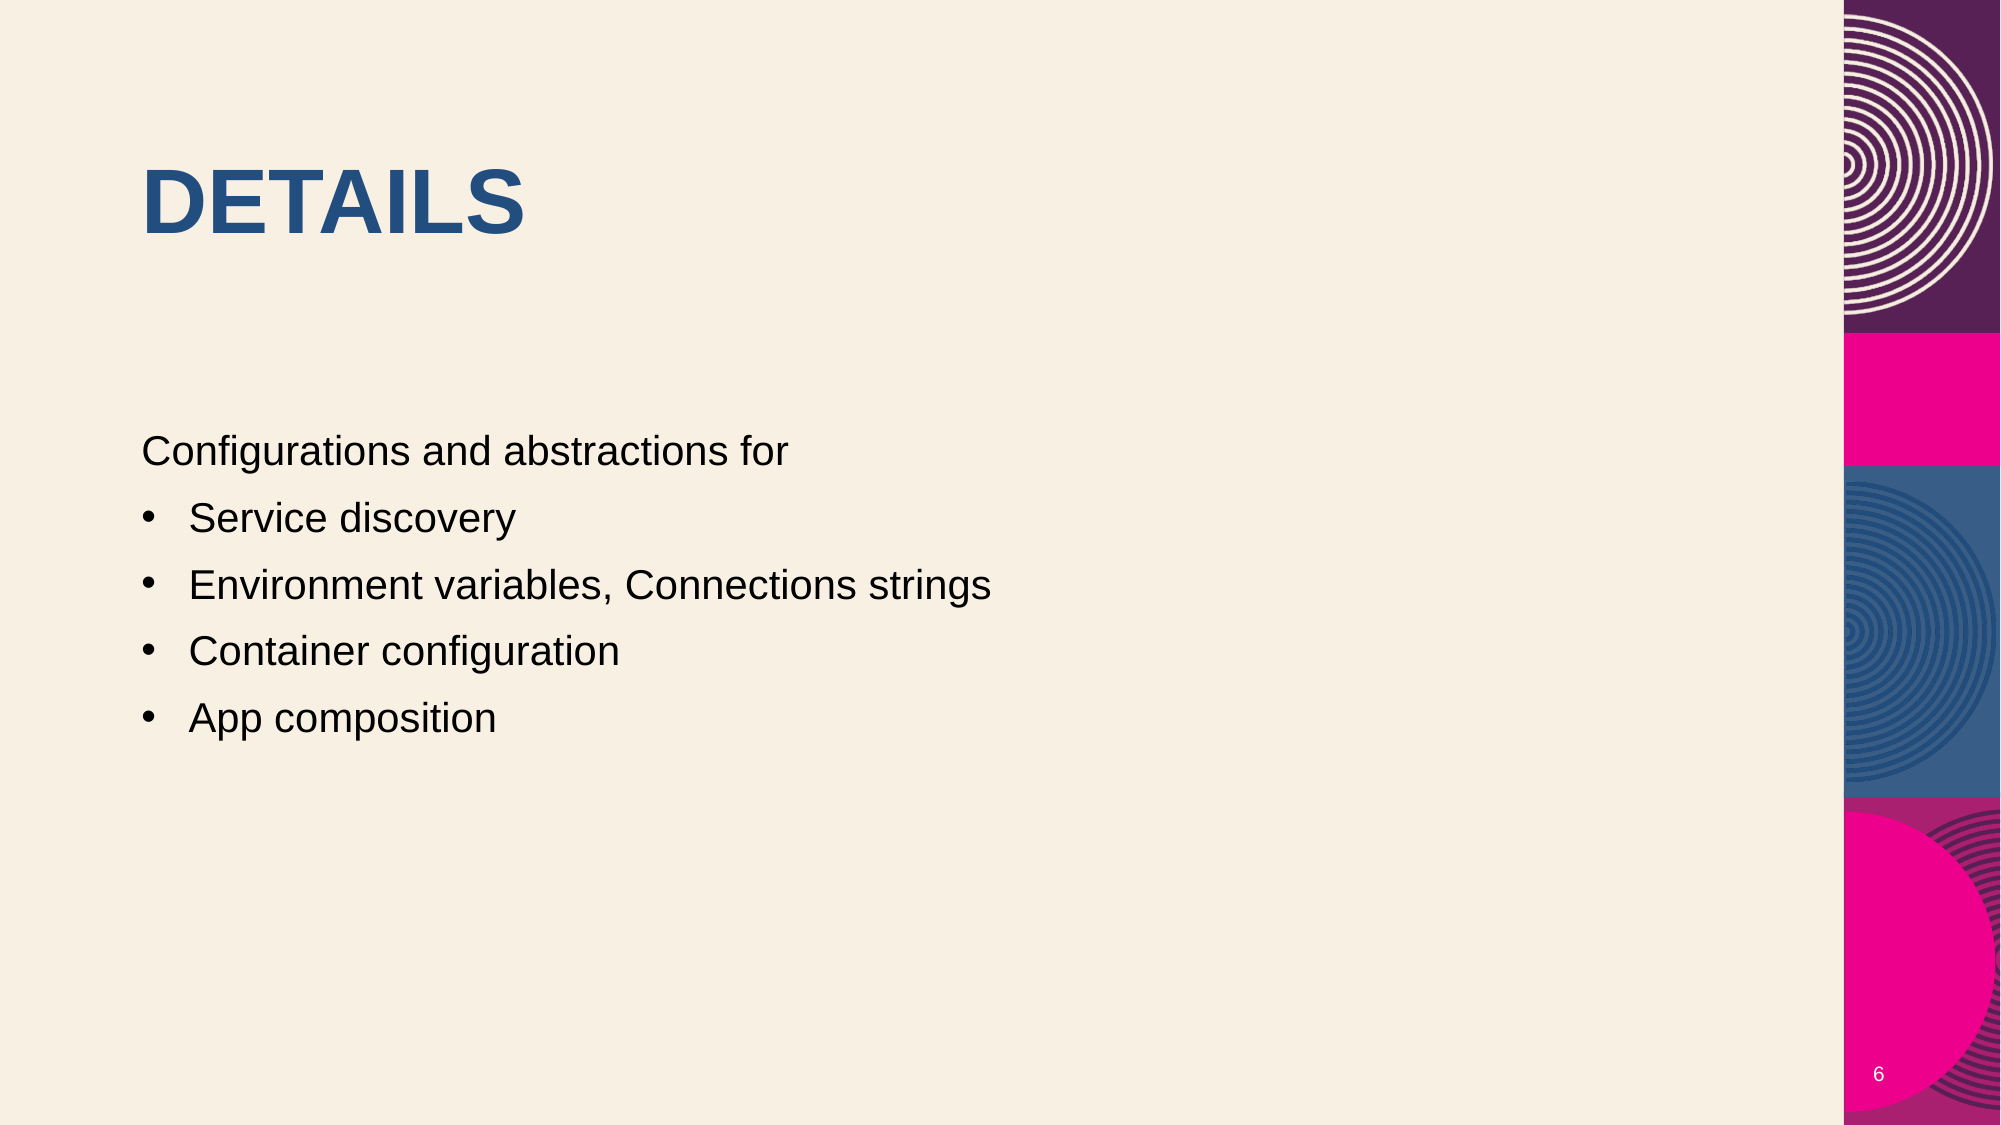

# Details
Configurations and abstractions for
Service discovery
Environment variables, Connections strings
Container configuration
App composition
6